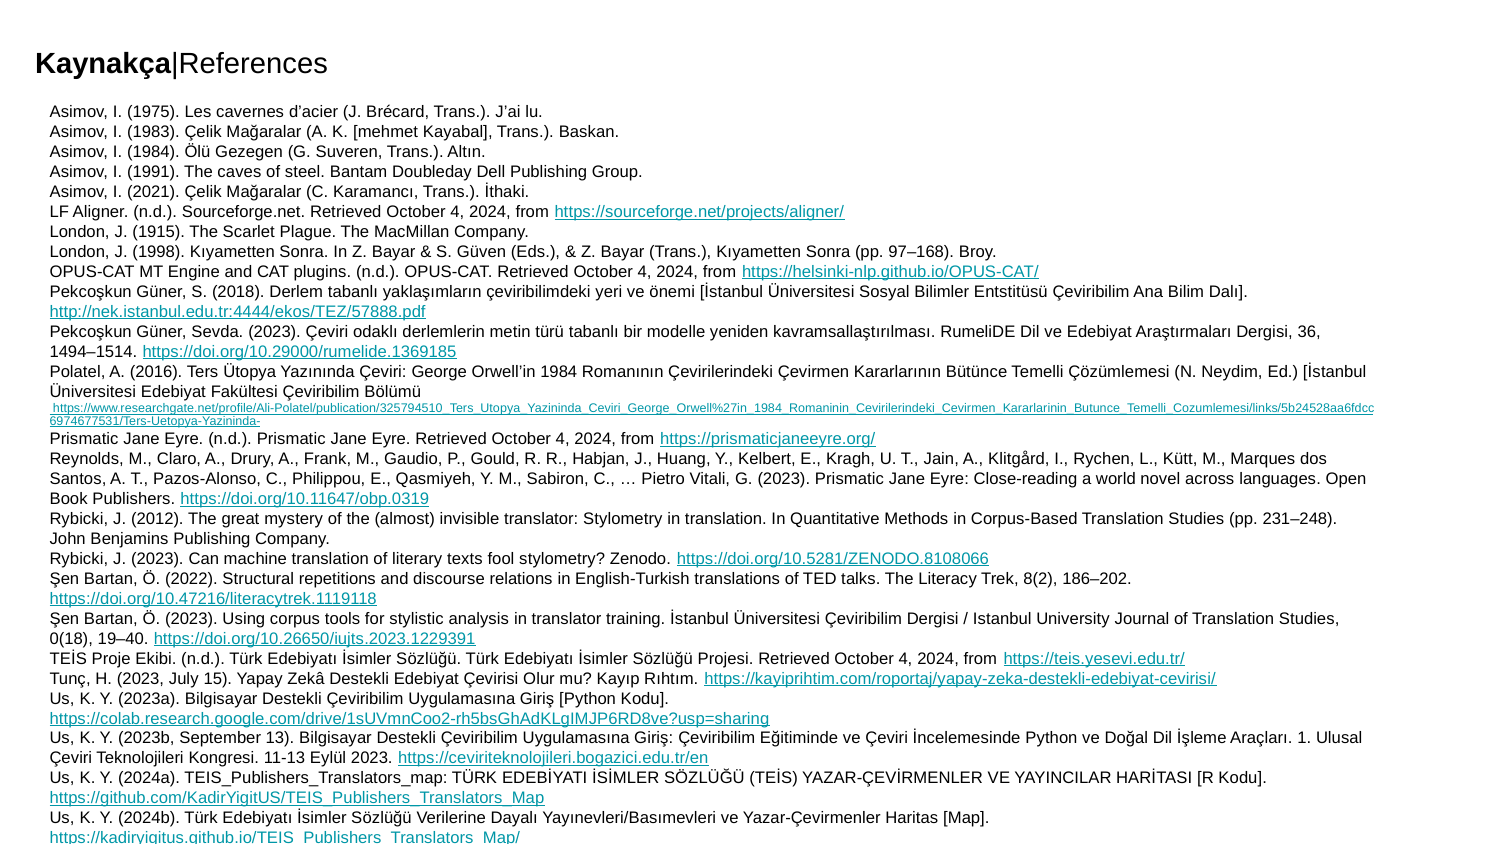

# Kaynakça|References
Asimov, I. (1975). Les cavernes d’acier (J. Brécard, Trans.). J’ai lu.
Asimov, I. (1983). Çelik Mağaralar (A. K. [mehmet Kayabal], Trans.). Baskan.
Asimov, I. (1984). Ölü Gezegen (G. Suveren, Trans.). Altın.
Asimov, I. (1991). The caves of steel. Bantam Doubleday Dell Publishing Group.
Asimov, I. (2021). Çelik Mağaralar (C. Karamancı, Trans.). İthaki.
LF Aligner. (n.d.). Sourceforge.net. Retrieved October 4, 2024, from https://sourceforge.net/projects/aligner/
London, J. (1915). The Scarlet Plague. The MacMillan Company.
London, J. (1998). Kıyametten Sonra. In Z. Bayar & S. Güven (Eds.), & Z. Bayar (Trans.), Kıyametten Sonra (pp. 97–168). Broy.
OPUS-CAT MT Engine and CAT plugins. (n.d.). OPUS-CAT. Retrieved October 4, 2024, from https://helsinki-nlp.github.io/OPUS-CAT/
Pekcoşkun Güner, S. (2018). Derlem tabanlı yaklaşımların çeviribilimdeki yeri ve önemi [İstanbul Üniversitesi Sosyal Bilimler Entstitüsü Çeviribilim Ana Bilim Dalı]. http://nek.istanbul.edu.tr:4444/ekos/TEZ/57888.pdf
Pekcoşkun Güner, Sevda. (2023). Çeviri odaklı derlemlerin metin türü tabanlı bir modelle yeniden kavramsallaştırılması. RumeliDE Dil ve Edebiyat Araştırmaları Dergisi, 36, 1494–1514. https://doi.org/10.29000/rumelide.1369185
Polatel, A. (2016). Ters Ütopya Yazınında Çeviri: George Orwell’in 1984 Romanının Çevirilerindeki Çevirmen Kararlarının Bütünce Temelli Çözümlemesi (N. Neydim, Ed.) [İstanbul Üniversitesi Edebiyat Fakültesi Çeviribilim Bölümü https://www.researchgate.net/profile/Ali-Polatel/publication/325794510_Ters_Utopya_Yazininda_Ceviri_George_Orwell%27in_1984_Romaninin_Cevirilerindeki_Cevirmen_Kararlarinin_Butunce_Temelli_Cozumlemesi/links/5b24528aa6fdcc6974677531/Ters-Uetopya-Yazininda-
Prismatic Jane Eyre. (n.d.). Prismatic Jane Eyre. Retrieved October 4, 2024, from https://prismaticjaneeyre.org/
Reynolds, M., Claro, A., Drury, A., Frank, M., Gaudio, P., Gould, R. R., Habjan, J., Huang, Y., Kelbert, E., Kragh, U. T., Jain, A., Klitgård, I., Rychen, L., Kütt, M., Marques dos Santos, A. T., Pazos-Alonso, C., Philippou, E., Qasmiyeh, Y. M., Sabiron, C., … Pietro Vitali, G. (2023). Prismatic Jane Eyre: Close-reading a world novel across languages. Open Book Publishers. https://doi.org/10.11647/obp.0319
Rybicki, J. (2012). The great mystery of the (almost) invisible translator: Stylometry in translation. In Quantitative Methods in Corpus-Based Translation Studies (pp. 231–248). John Benjamins Publishing Company.
Rybicki, J. (2023). Can machine translation of literary texts fool stylometry? Zenodo. https://doi.org/10.5281/ZENODO.8108066
Şen Bartan, Ö. (2022). Structural repetitions and discourse relations in English-Turkish translations of TED talks. The Literacy Trek, 8(2), 186–202. https://doi.org/10.47216/literacytrek.1119118
Şen Bartan, Ö. (2023). Using corpus tools for stylistic analysis in translator training. İstanbul Üniversitesi Çeviribilim Dergisi / Istanbul University Journal of Translation Studies, 0(18), 19–40. https://doi.org/10.26650/iujts.2023.1229391
TEİS Proje Ekibi. (n.d.). Türk Edebiyatı İsimler Sözlüğü. Türk Edebiyatı İsimler Sözlüğü Projesi. Retrieved October 4, 2024, from https://teis.yesevi.edu.tr/
Tunç, H. (2023, July 15). Yapay Zekâ Destekli Edebiyat Çevirisi Olur mu? Kayıp Rıhtım. https://kayiprihtim.com/roportaj/yapay-zeka-destekli-edebiyat-cevirisi/
Us, K. Y. (2023a). Bilgisayar Destekli Çeviribilim Uygulamasına Giriş [Python Kodu]. https://colab.research.google.com/drive/1sUVmnCoo2-rh5bsGhAdKLgIMJP6RD8ve?usp=sharing
Us, K. Y. (2023b, September 13). Bilgisayar Destekli Çeviribilim Uygulamasına Giriş: Çeviribilim Eğitiminde ve Çeviri İncelemesinde Python ve Doğal Dil İşleme Araçları. 1. Ulusal Çeviri Teknolojileri Kongresi. 11-13 Eylül 2023. https://ceviriteknolojileri.bogazici.edu.tr/en
Us, K. Y. (2024a). TEIS_Publishers_Translators_map: TÜRK EDEBİYATI İSİMLER SÖZLÜĞÜ (TEİS) YAZAR-ÇEVİRMENLER VE YAYINCILAR HARİTASI [R Kodu]. https://github.com/KadirYigitUS/TEIS_Publishers_Translators_Map
Us, K. Y. (2024b). Türk Edebiyatı İsimler Sözlüğü Verilerine Dayalı Yayınevleri/Basımevleri ve Yazar-Çevirmenler Haritas [Map]. https://kadiryigitus.github.io/TEIS_Publishers_Translators_Map/
Vinay, P., & Darbelnet, J. (2000). A Methodology for Translation. In L. Venuti (Ed.), The translation studies reader (pp. 84–93). Taylor & Francis.